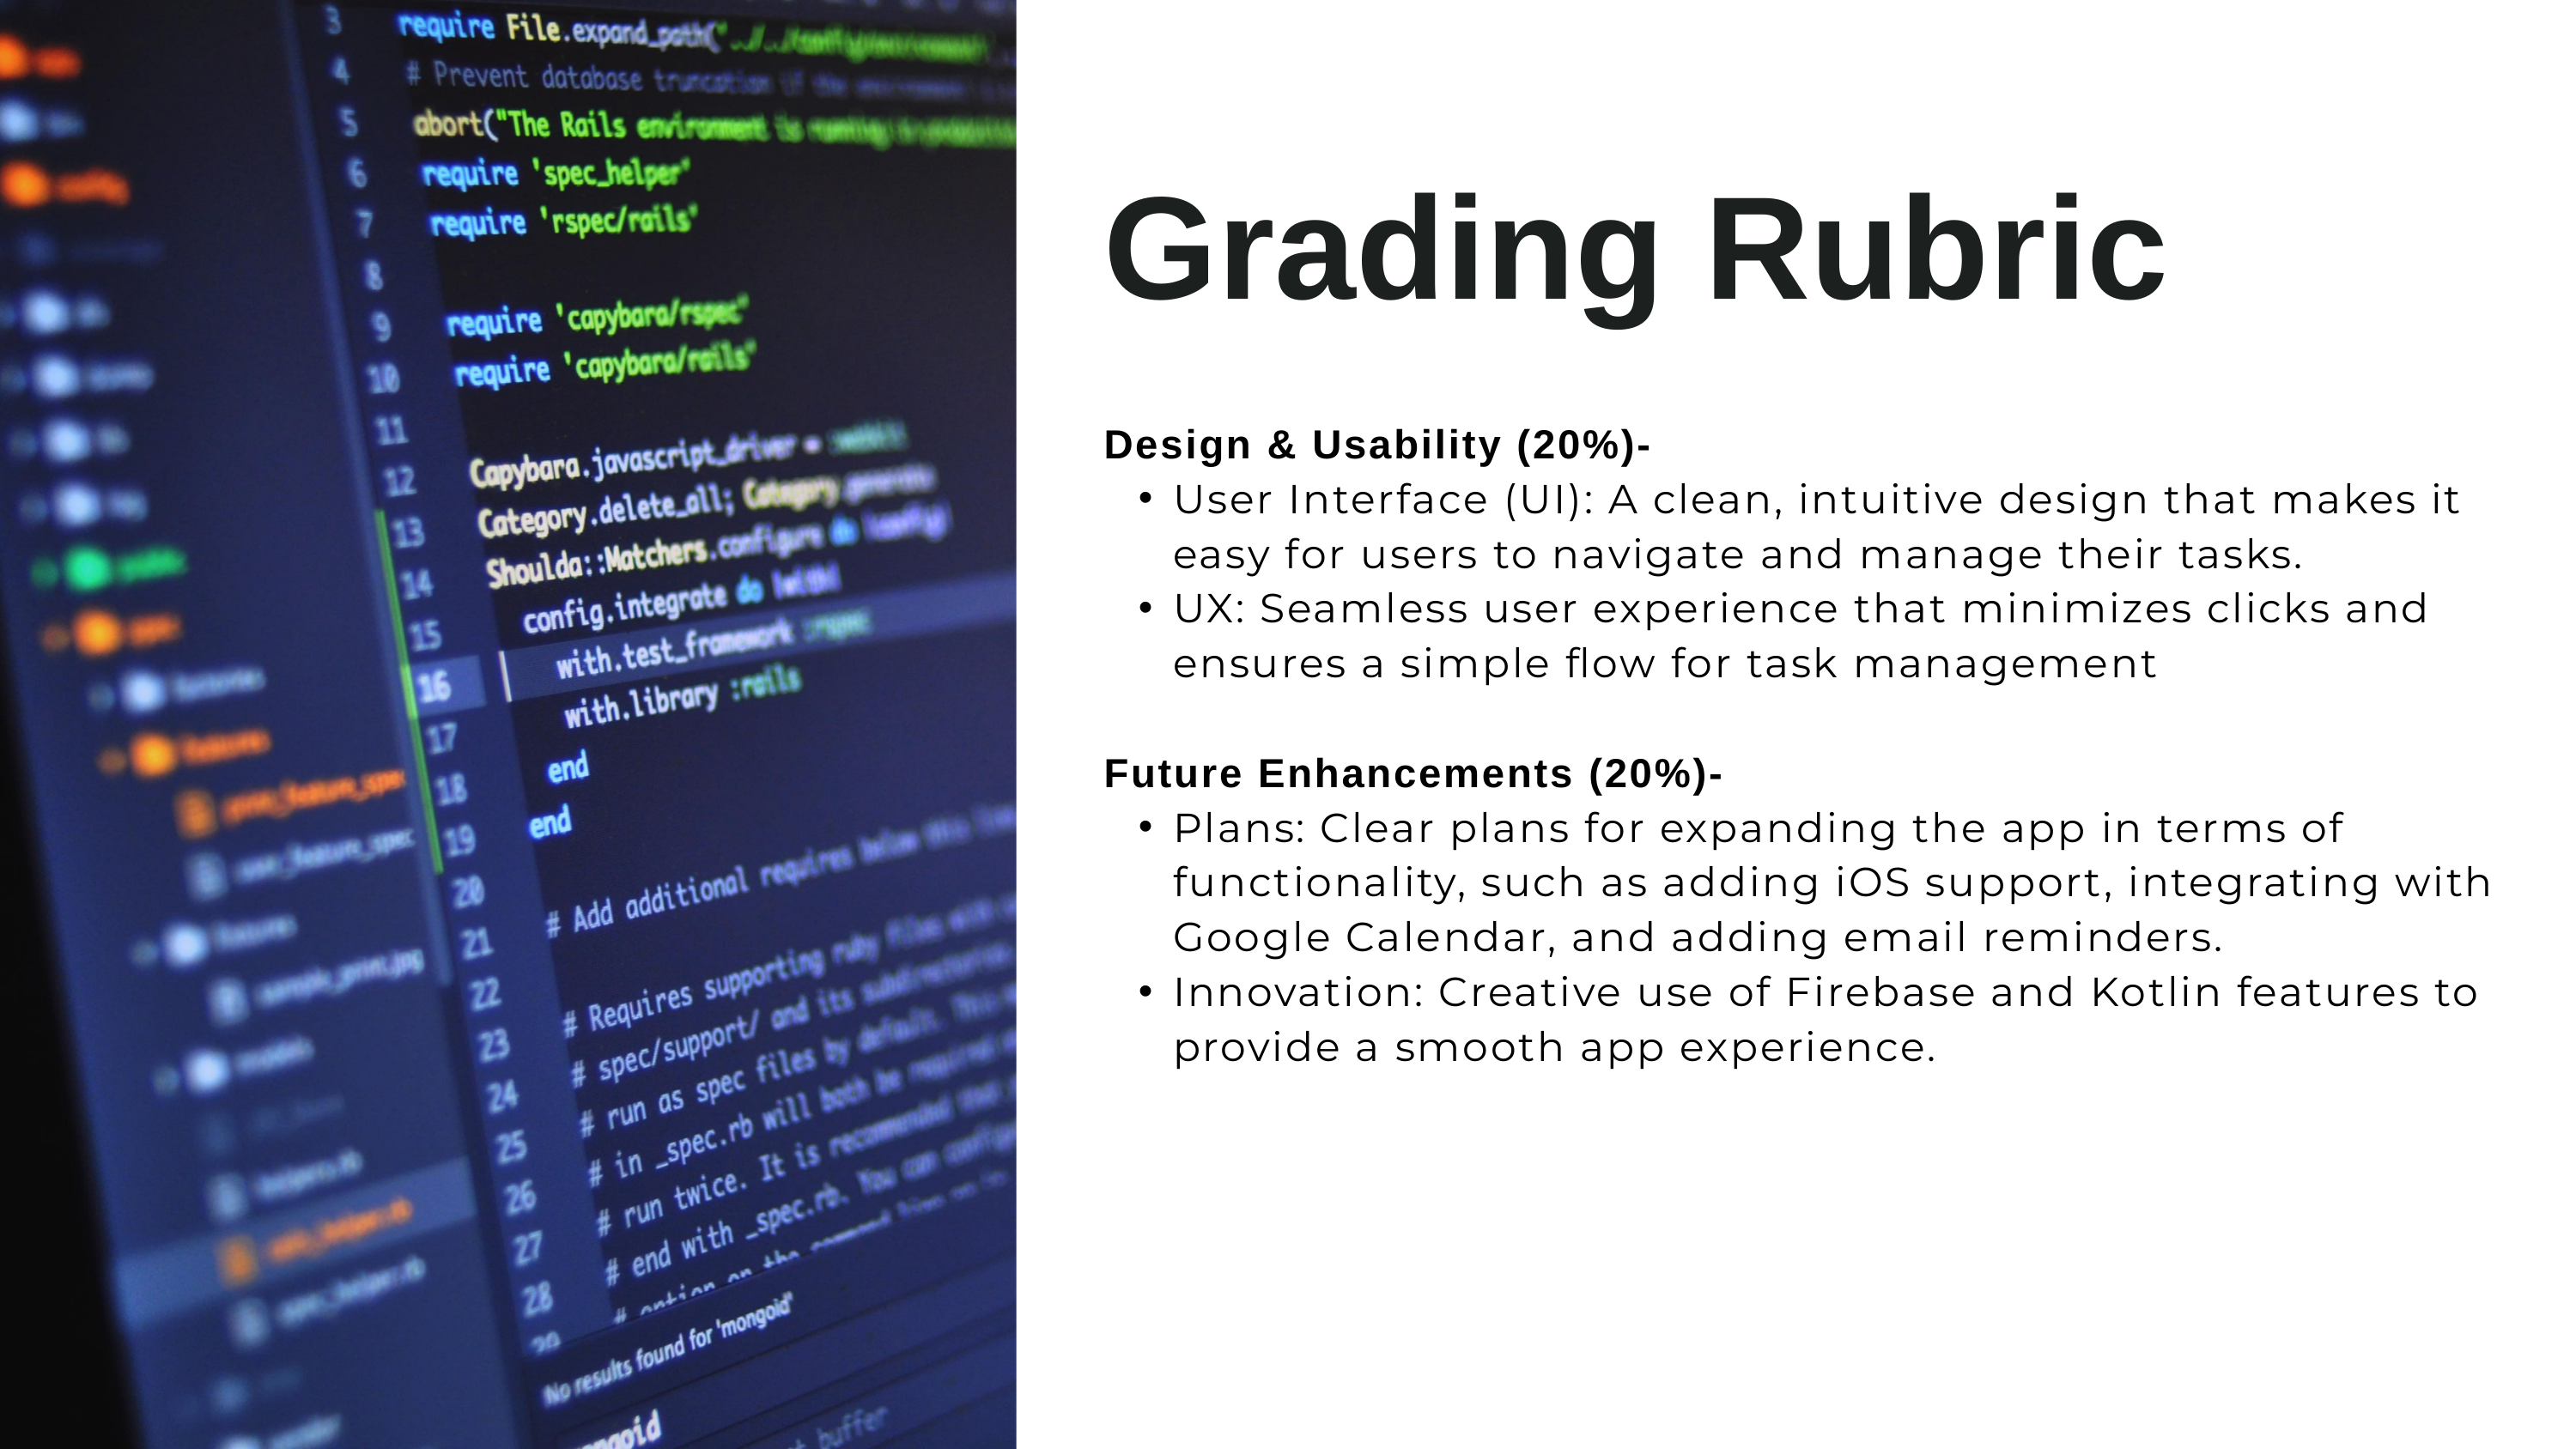

Grading Rubric
Design & Usability (20%)-
User Interface (UI): A clean, intuitive design that makes it easy for users to navigate and manage their tasks.
UX: Seamless user experience that minimizes clicks and ensures a simple flow for task management

Future Enhancements (20%)-
Plans: Clear plans for expanding the app in terms of functionality, such as adding iOS support, integrating with Google Calendar, and adding email reminders.
Innovation: Creative use of Firebase and Kotlin features to provide a smooth app experience.